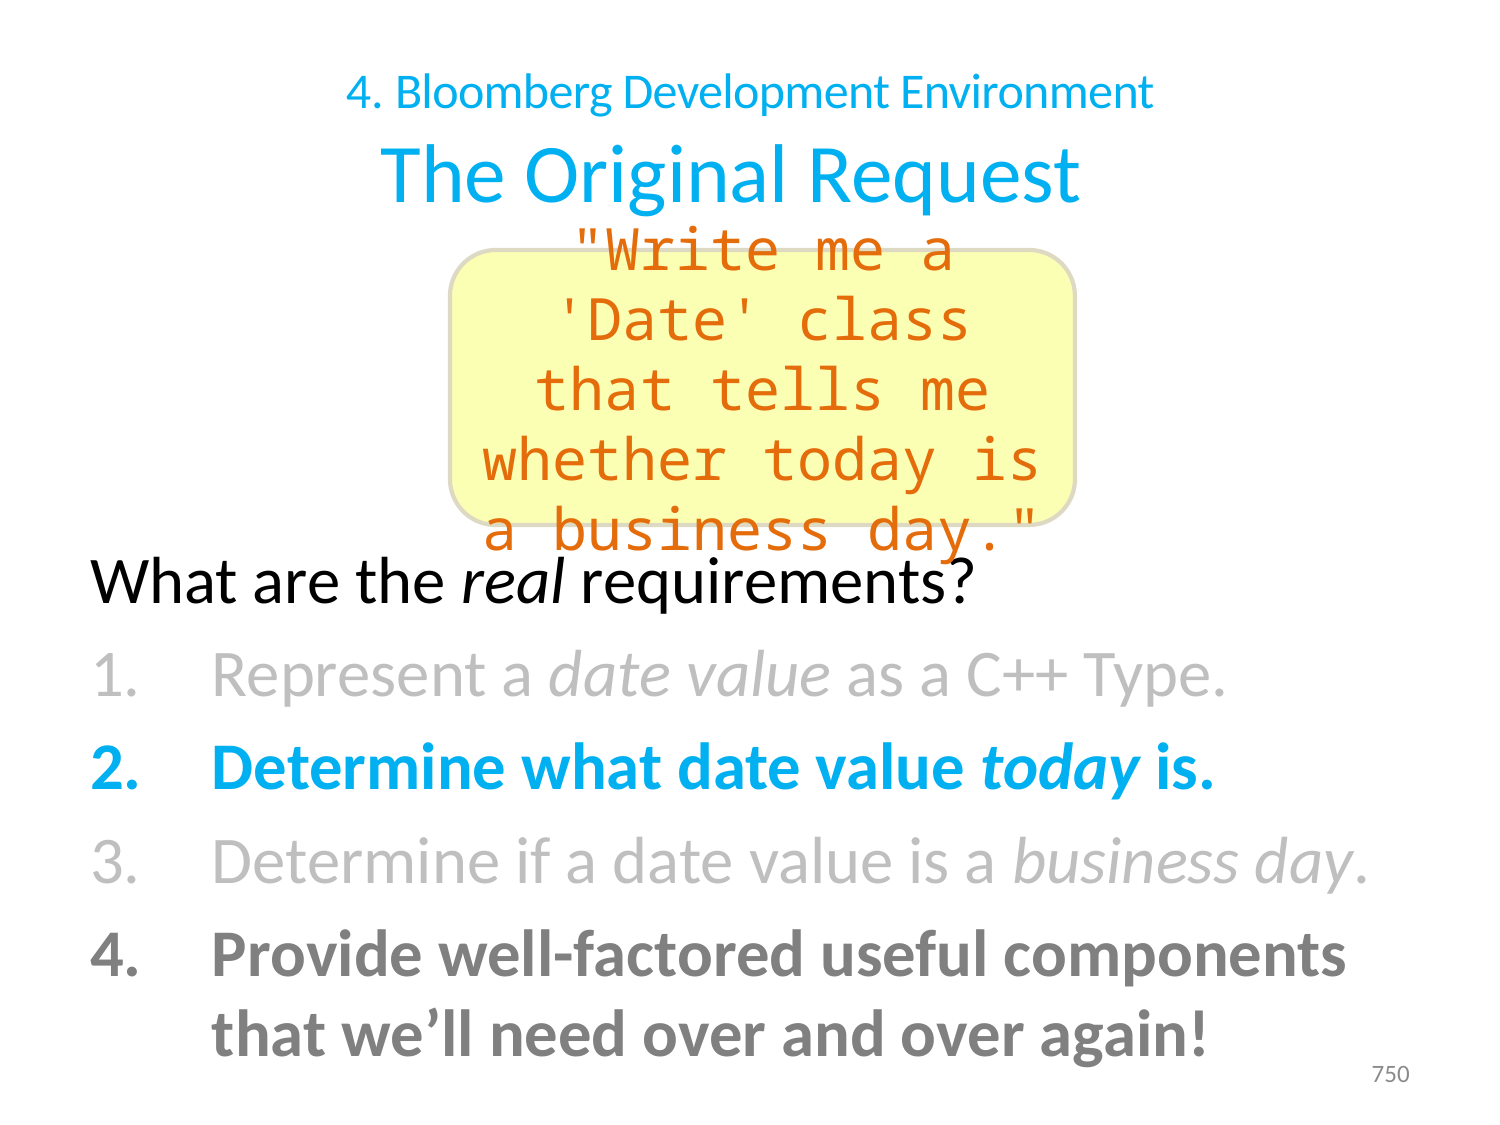

# 4. Bloomberg Development Environment The Original Request
"Write me a 'Date' class that tells me whether today is a business day."

What are the real requirements?
Represent a date value as a C++ Type.
Determine what date value today is.
Determine if a date value is a business day.
Provide well-factored useful components that we’ll need over and over again!

750